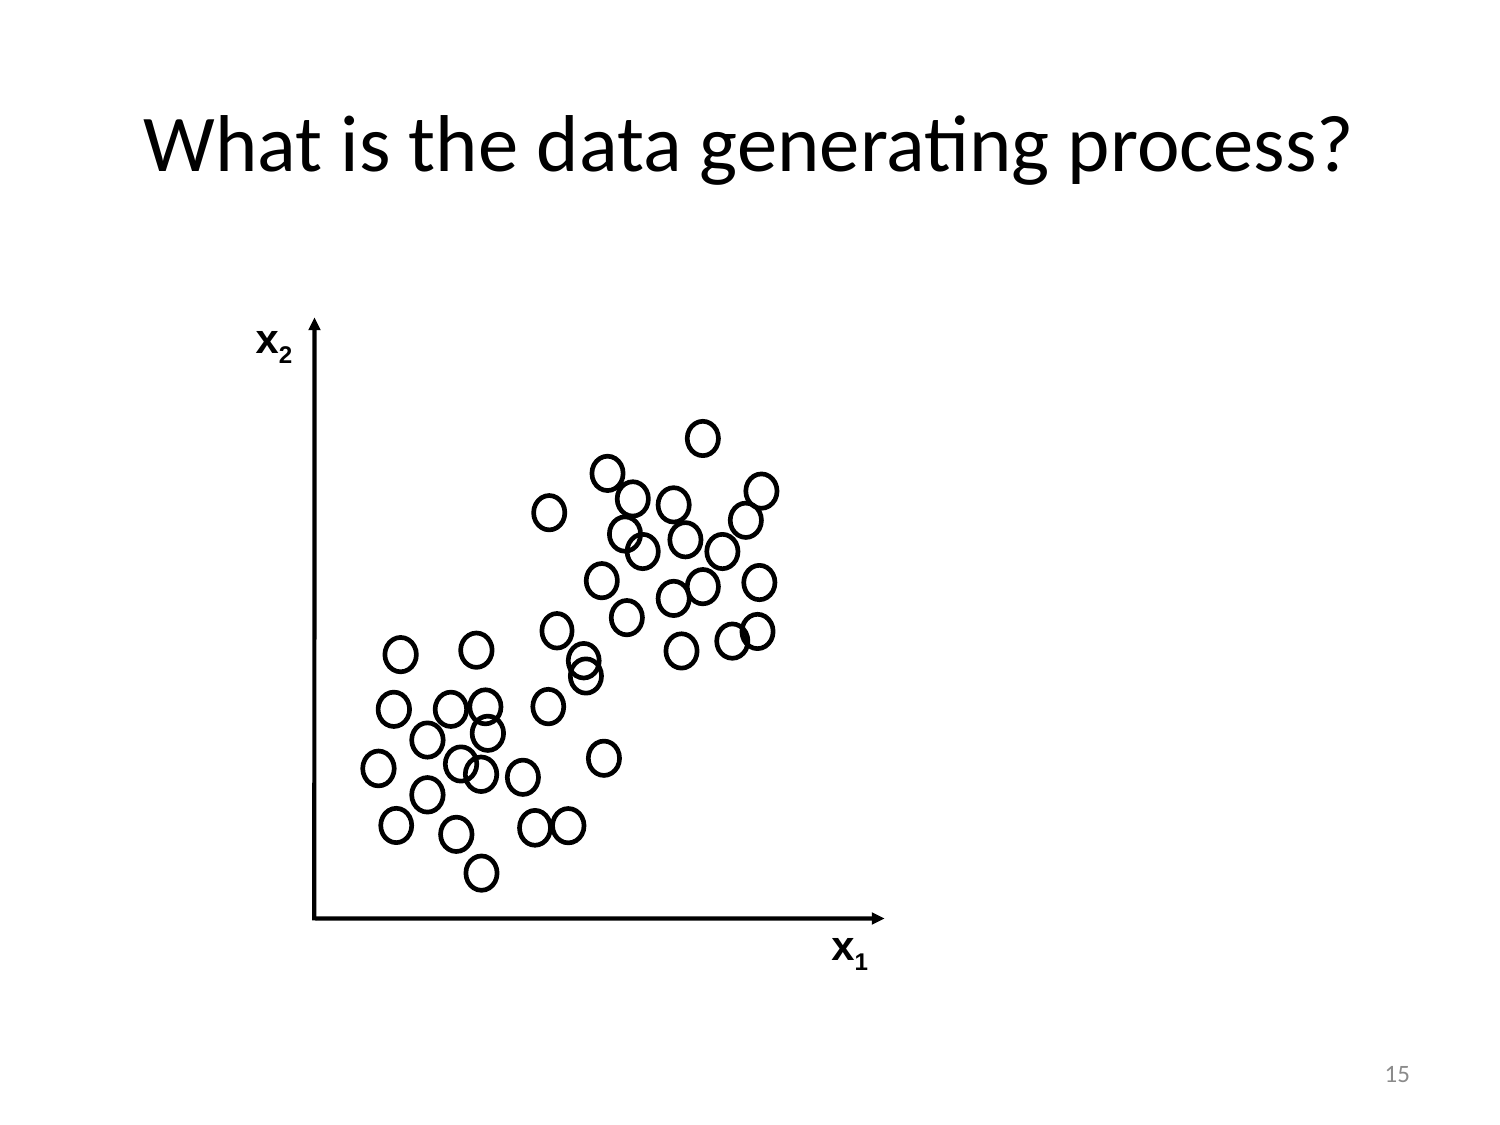

# What is the data generating process?
x2

x1

15